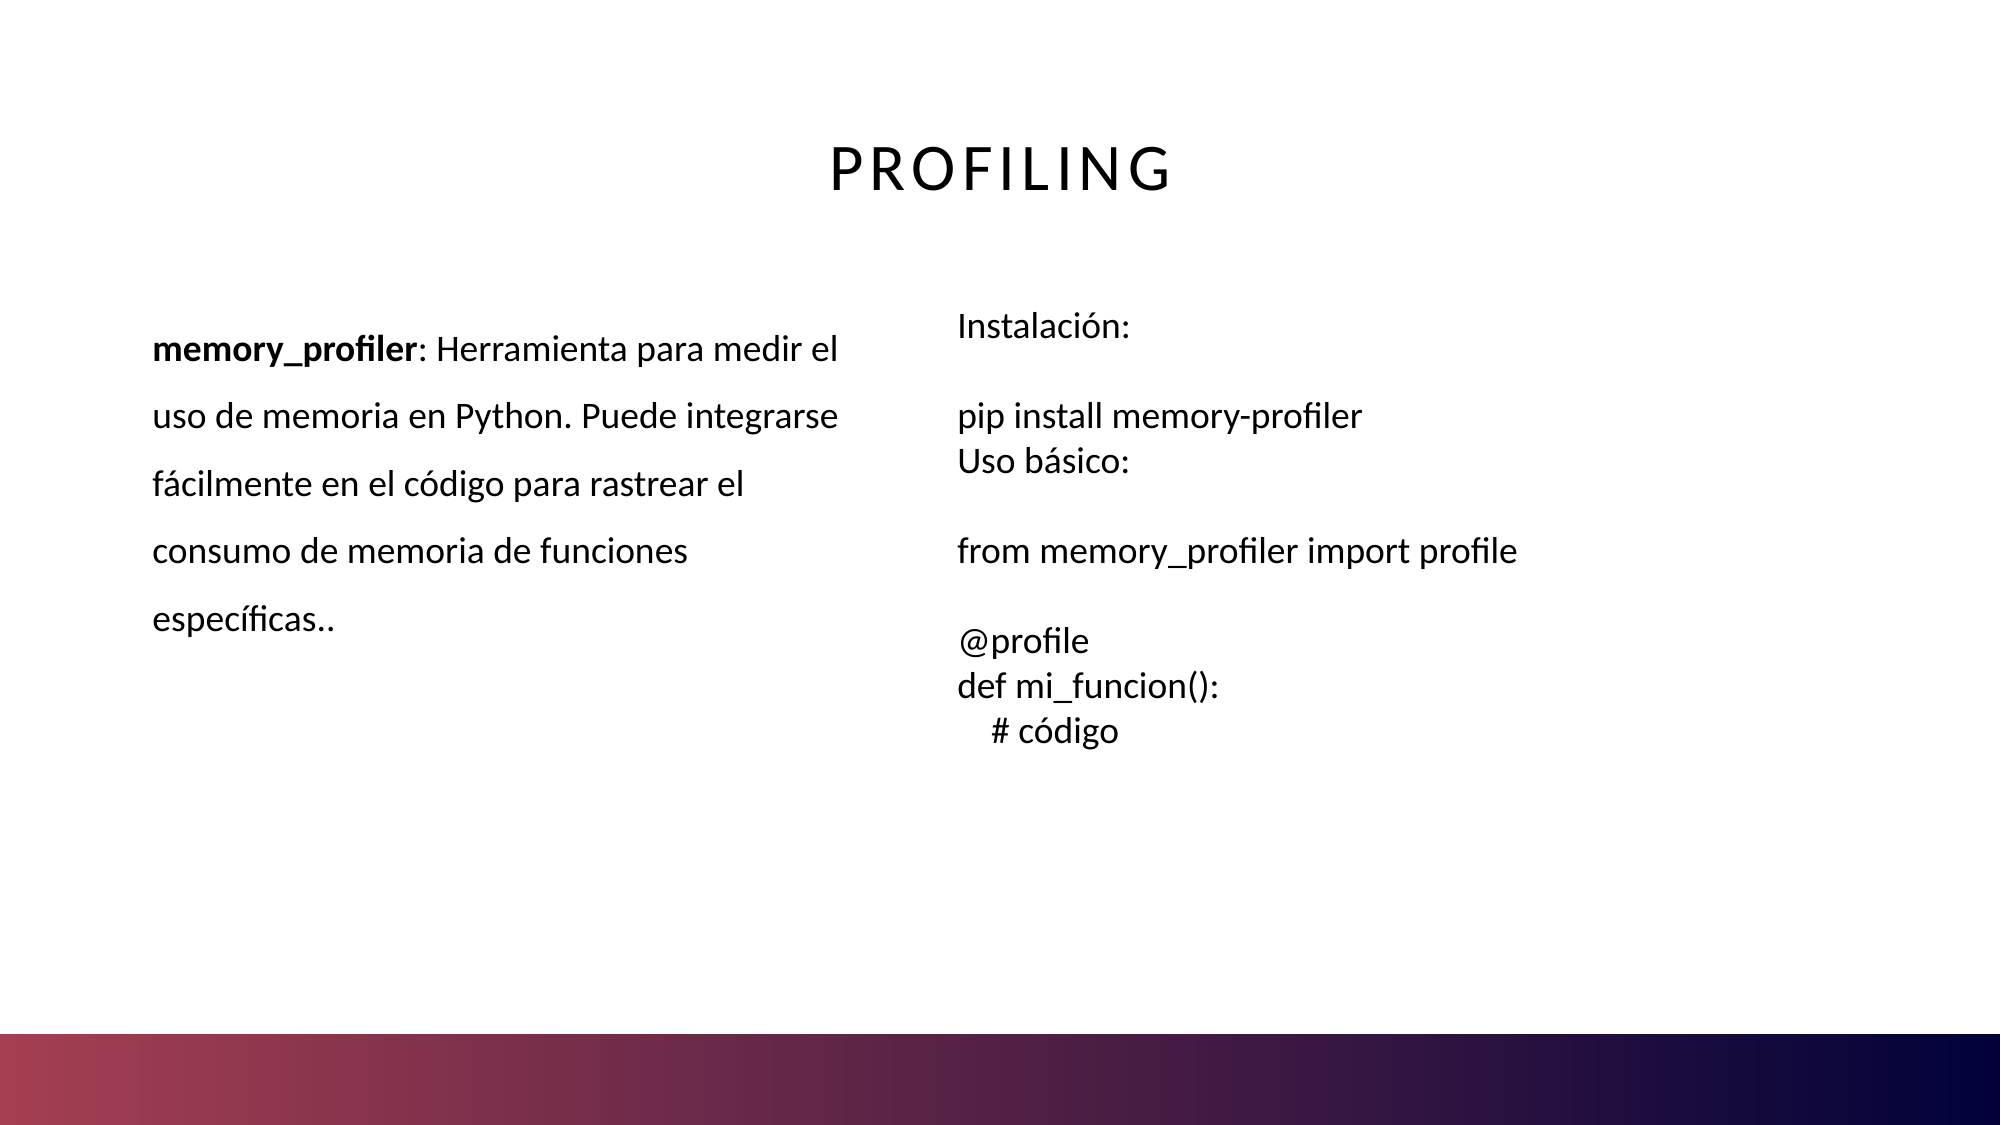

# Profiling
memory_profiler: Herramienta para medir el uso de memoria en Python. Puede integrarse fácilmente en el código para rastrear el consumo de memoria de funciones específicas..

Instalación:

pip install memory-profiler
Uso básico:

from memory_profiler import profile

@profile
def mi_funcion():
    # código